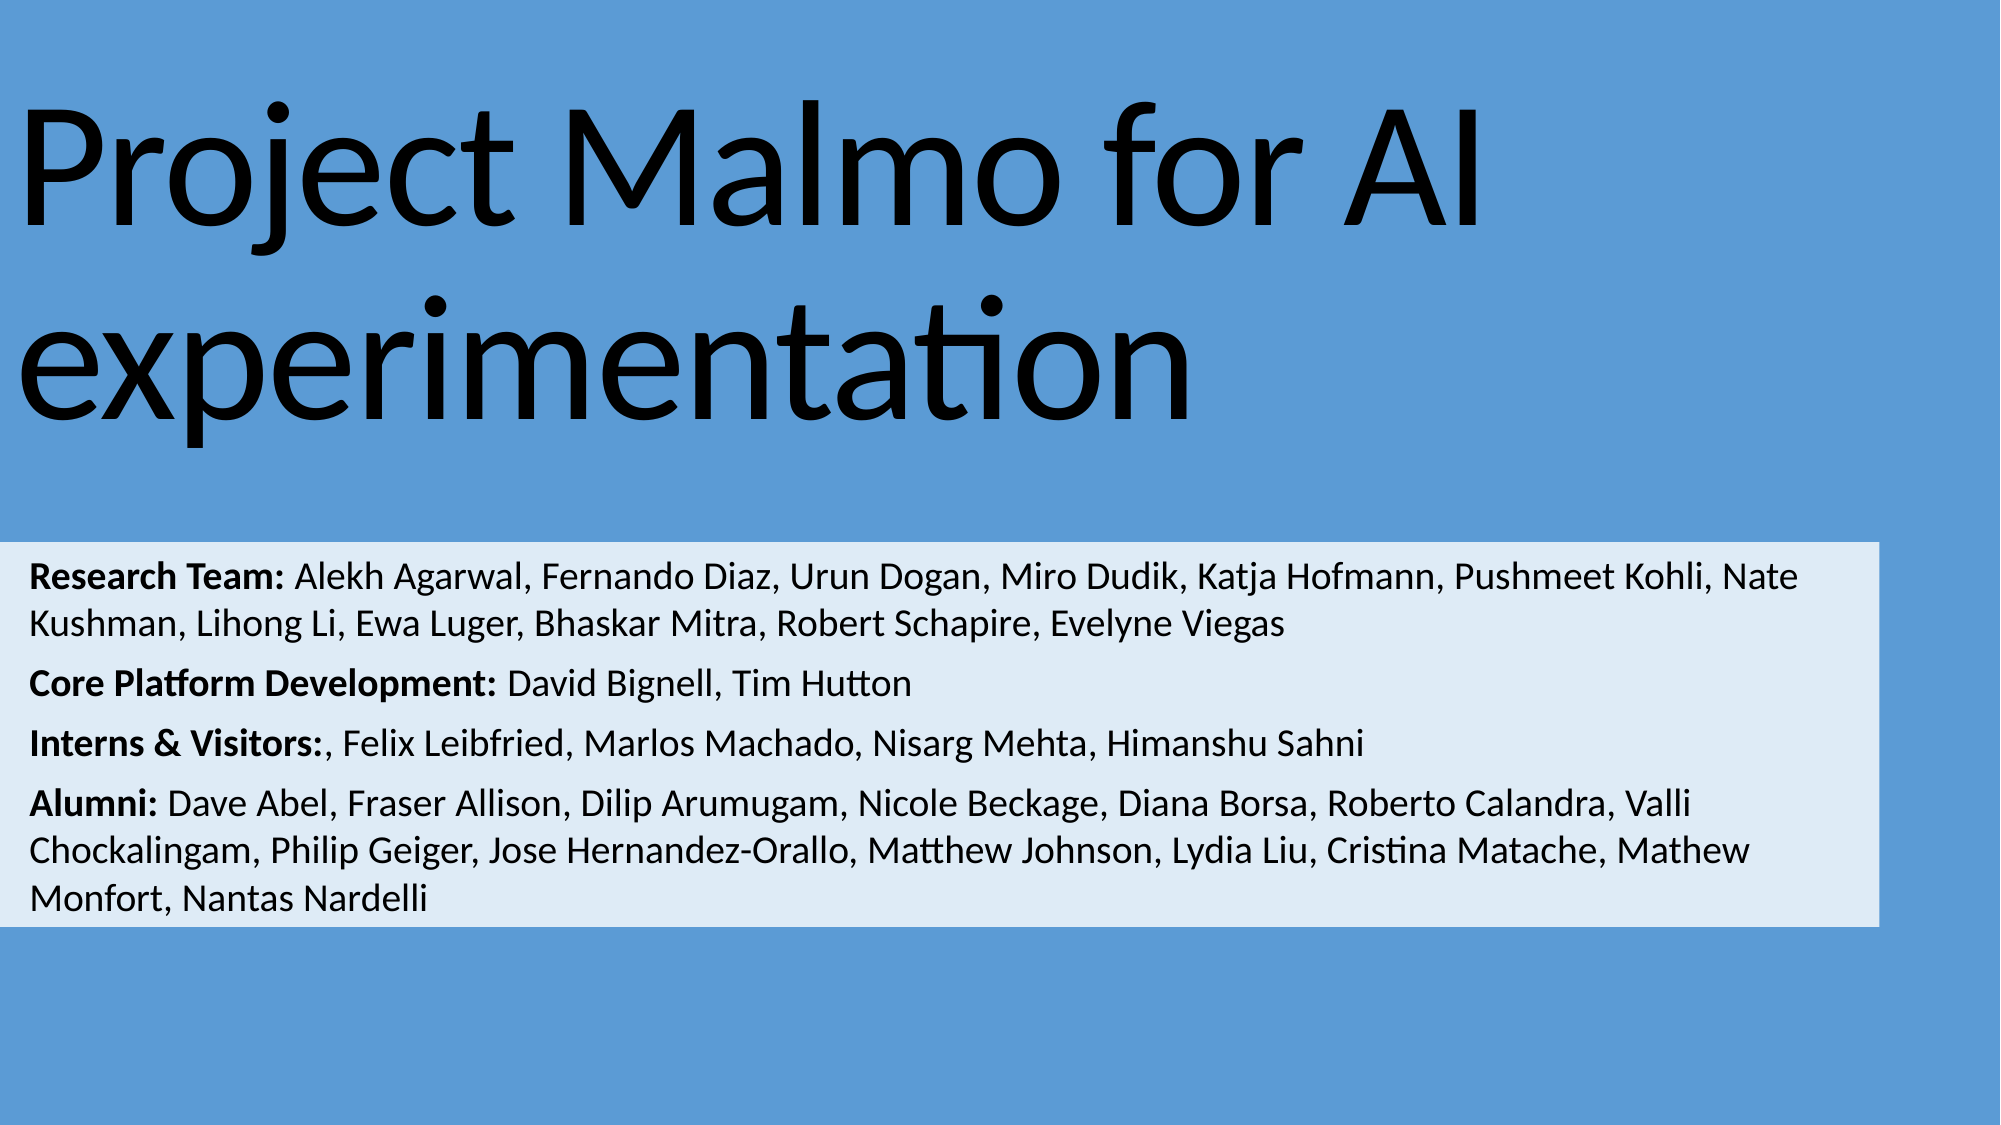

# Project Malmo for AI experimentation
Research Team: Alekh Agarwal, Fernando Diaz, Urun Dogan, Miro Dudik, Katja Hofmann, Pushmeet Kohli, Nate Kushman, Lihong Li, Ewa Luger, Bhaskar Mitra, Robert Schapire, Evelyne Viegas
Core Platform Development: David Bignell, Tim Hutton
Interns & Visitors:, Felix Leibfried, Marlos Machado, Nisarg Mehta, Himanshu Sahni
Alumni: Dave Abel, Fraser Allison, Dilip Arumugam, Nicole Beckage, Diana Borsa, Roberto Calandra, Valli Chockalingam, Philip Geiger, Jose Hernandez-Orallo, Matthew Johnson, Lydia Liu, Cristina Matache, Mathew Monfort, Nantas Nardelli